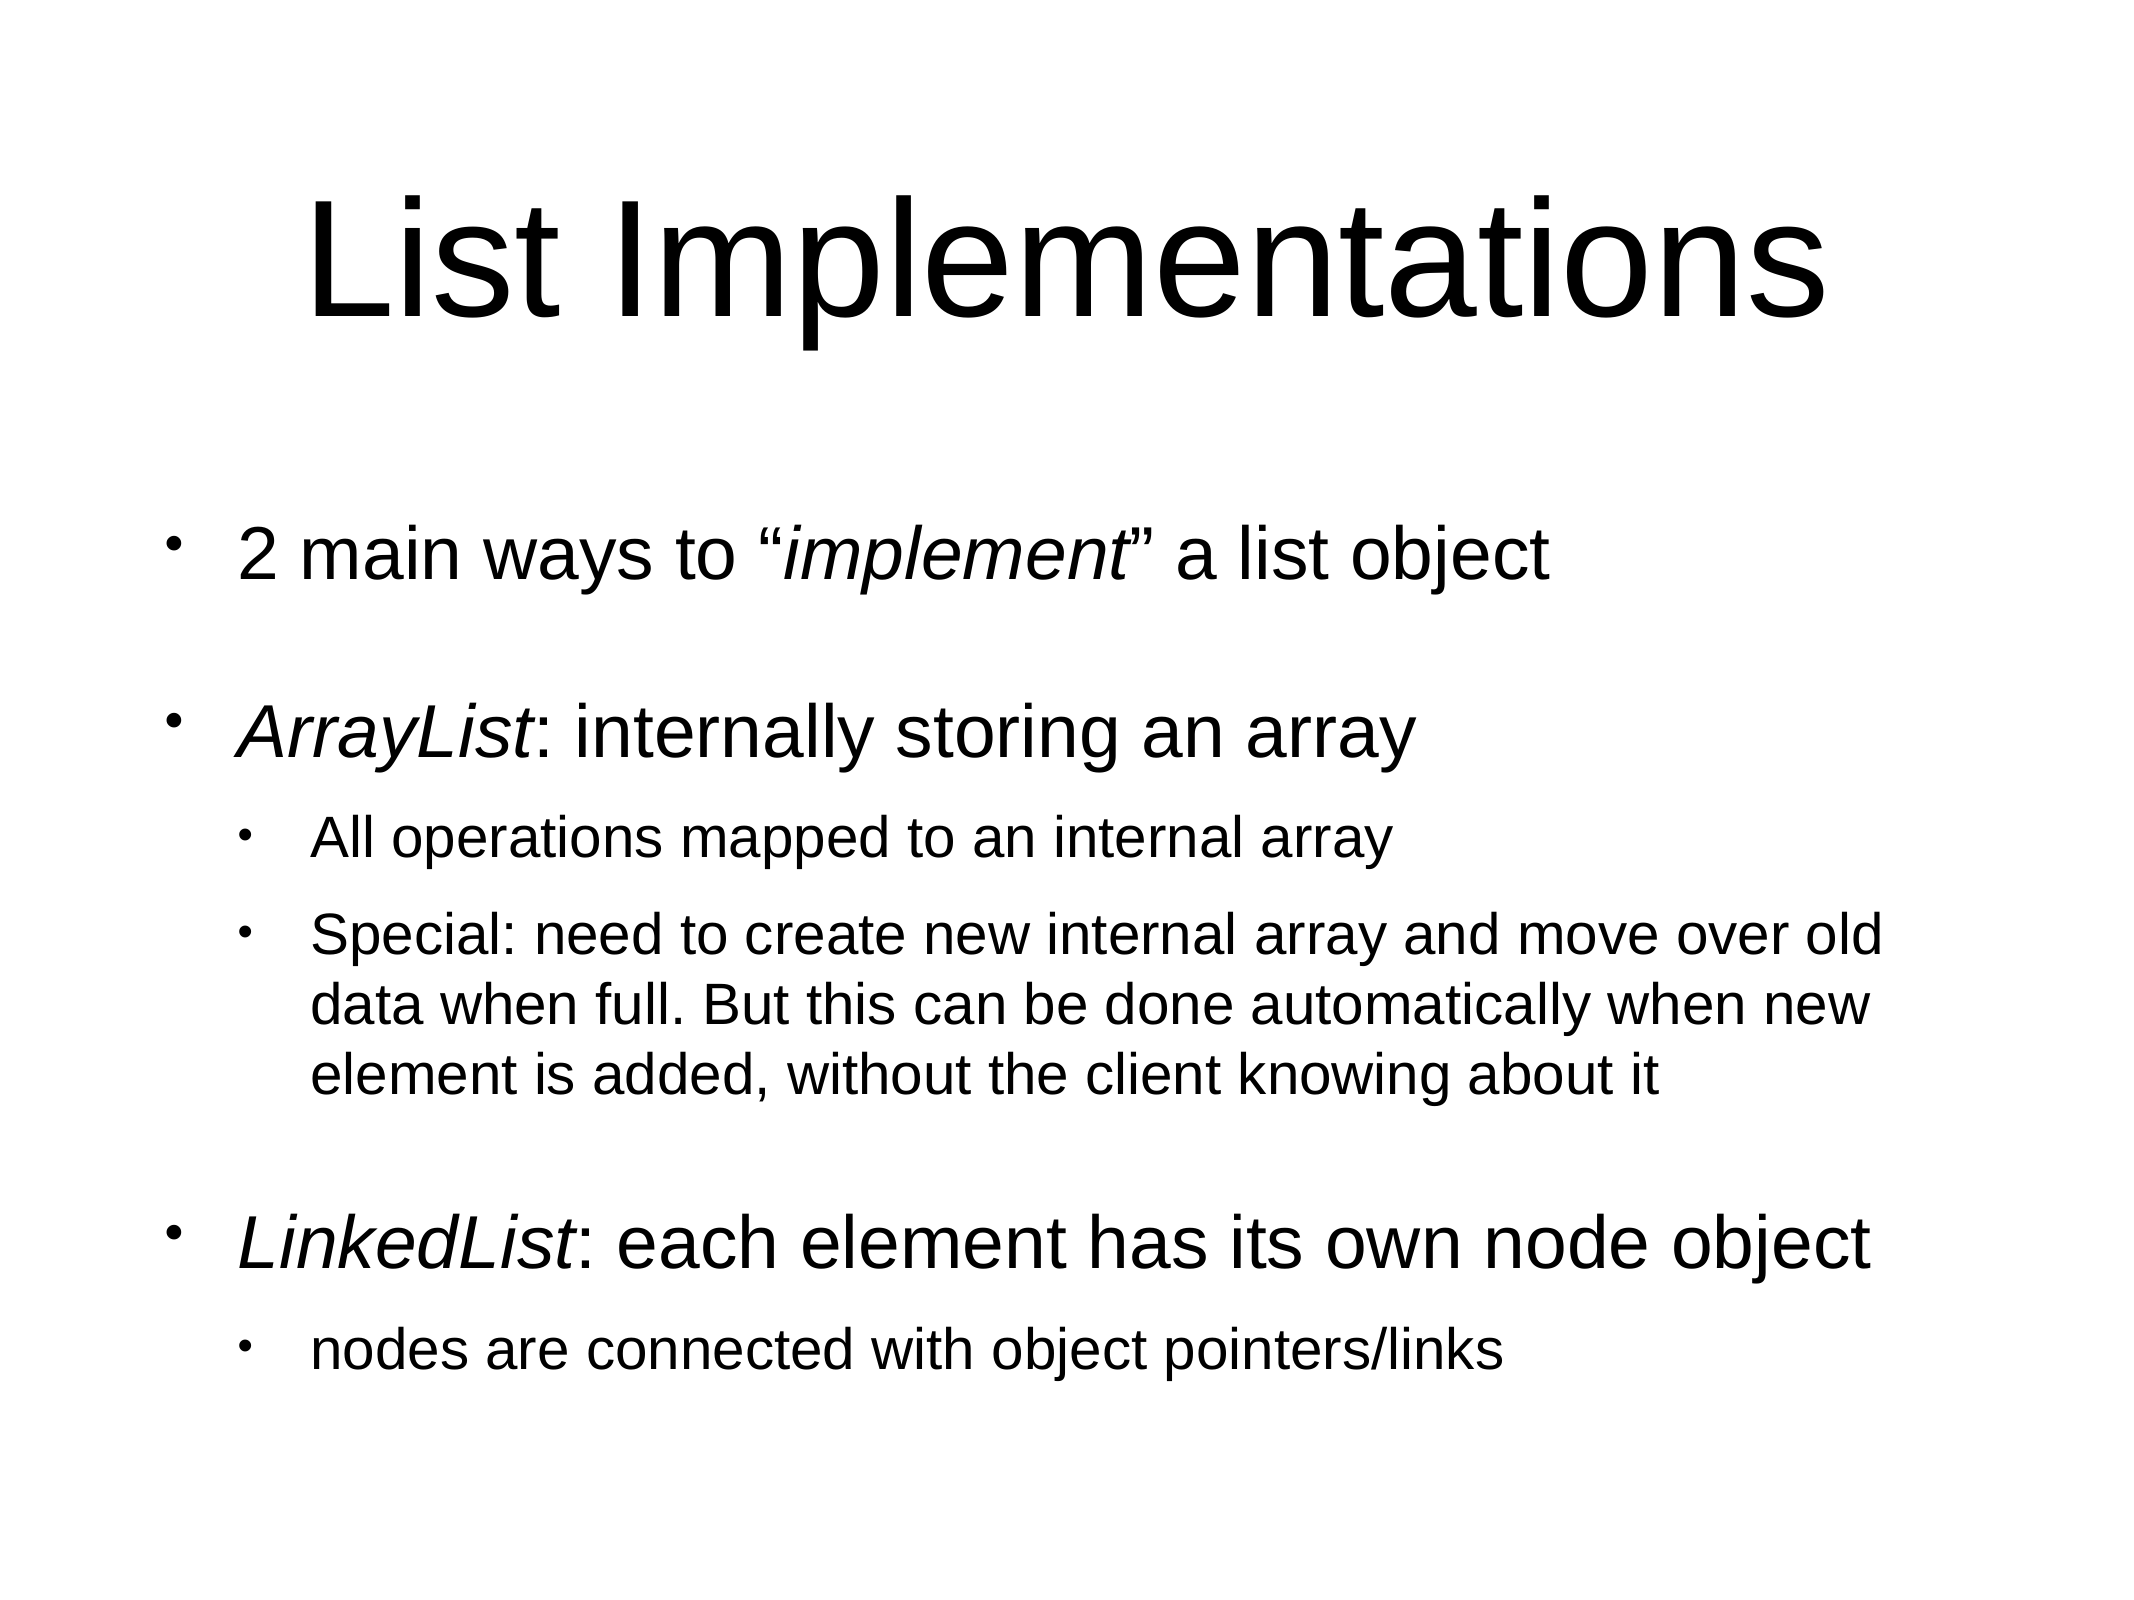

# List Implementations
2 main ways to “implement” a list object
ArrayList: internally storing an array
All operations mapped to an internal array
Special: need to create new internal array and move over old data when full. But this can be done automatically when new element is added, without the client knowing about it
LinkedList: each element has its own node object
nodes are connected with object pointers/links